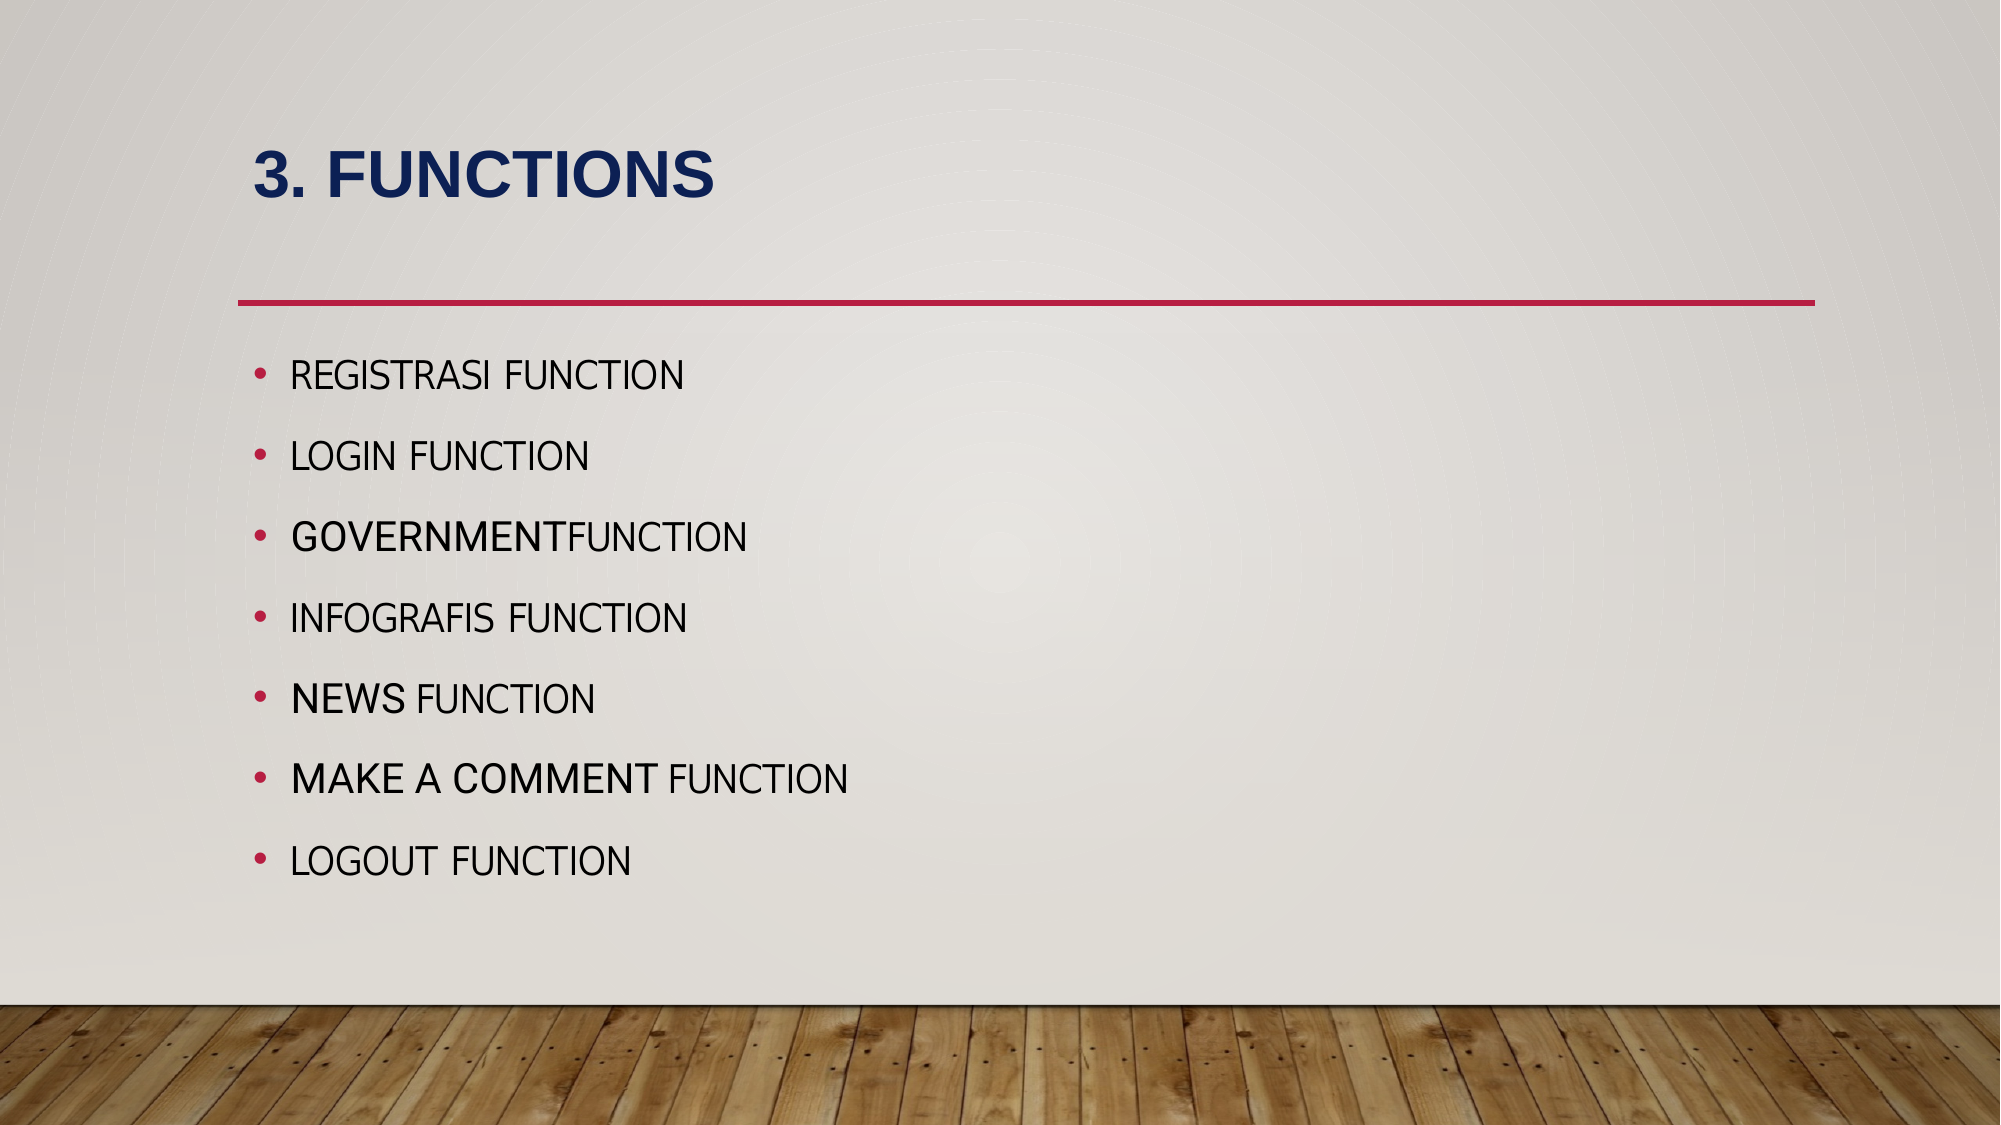

# 3. Functions
REGISTRASI FUNCTION
LOGIN FUNCTION
GOVERNMENTFUNCTION
INFOGRAFIS FUNCTION
NEWS FUNCTION
MAKE A COMMENT FUNCTION
LOGOUT FUNCTION